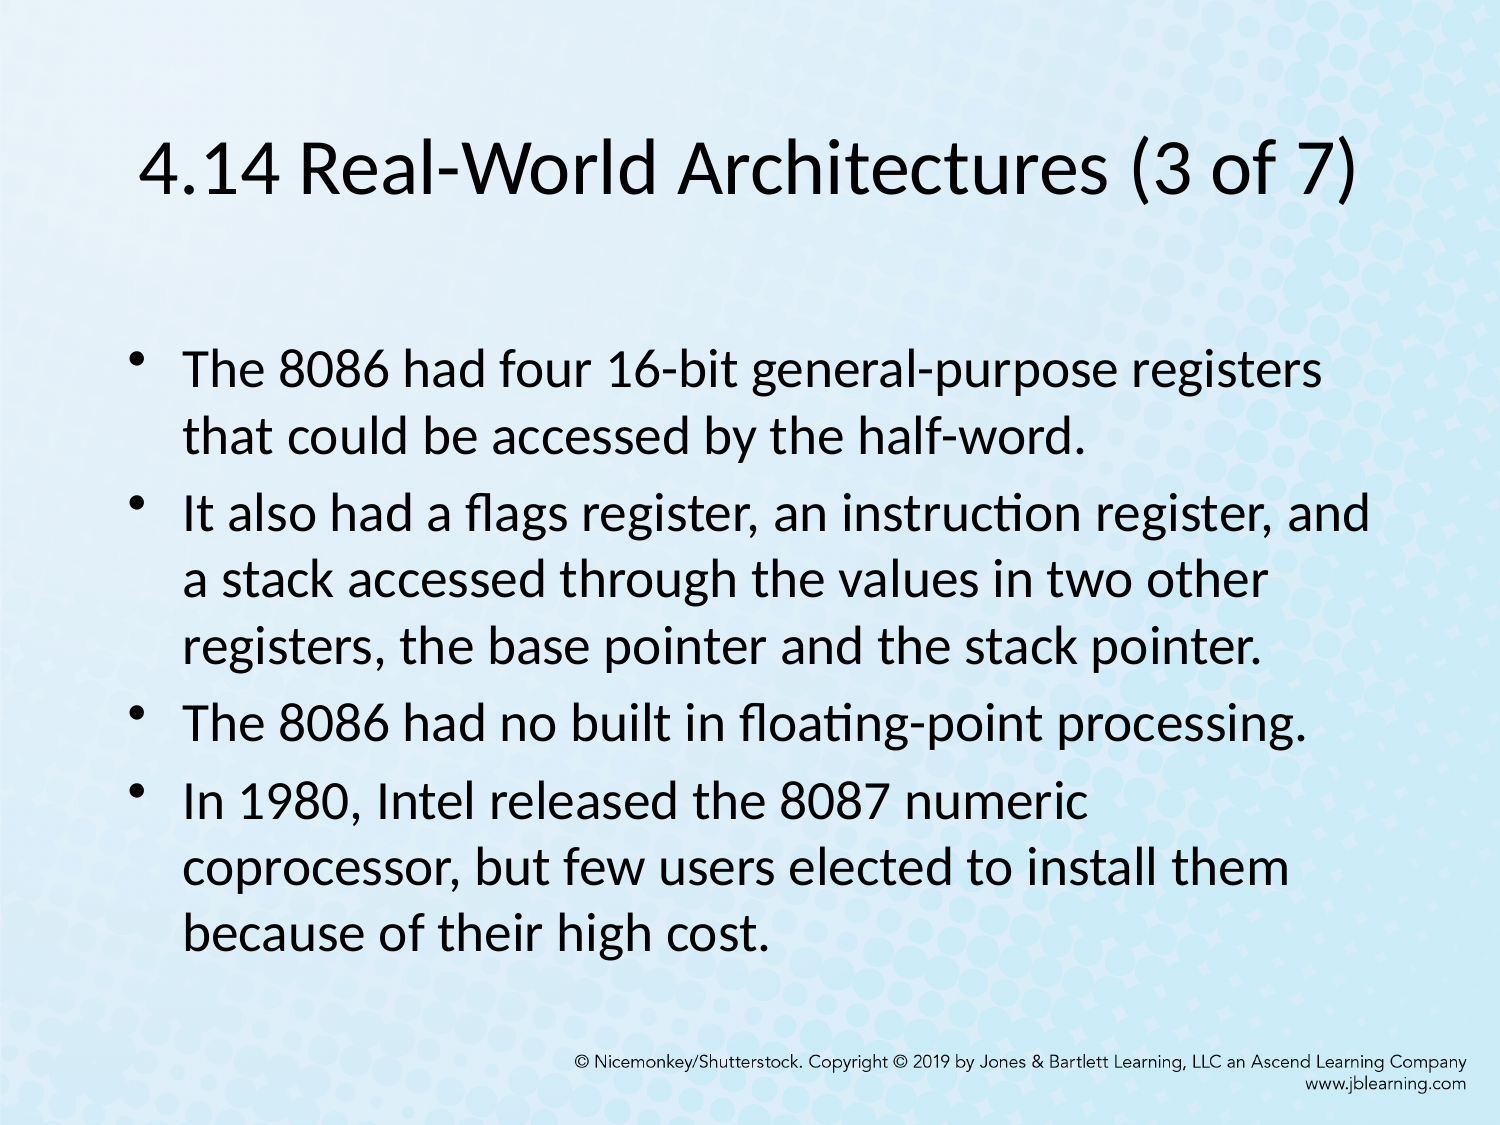

# 4.14 Real-World Architectures (3 of 7)
The 8086 had four 16-bit general-purpose registers that could be accessed by the half-word.
It also had a flags register, an instruction register, and a stack accessed through the values in two other registers, the base pointer and the stack pointer.
The 8086 had no built in floating-point processing.
In 1980, Intel released the 8087 numeric coprocessor, but few users elected to install them because of their high cost.